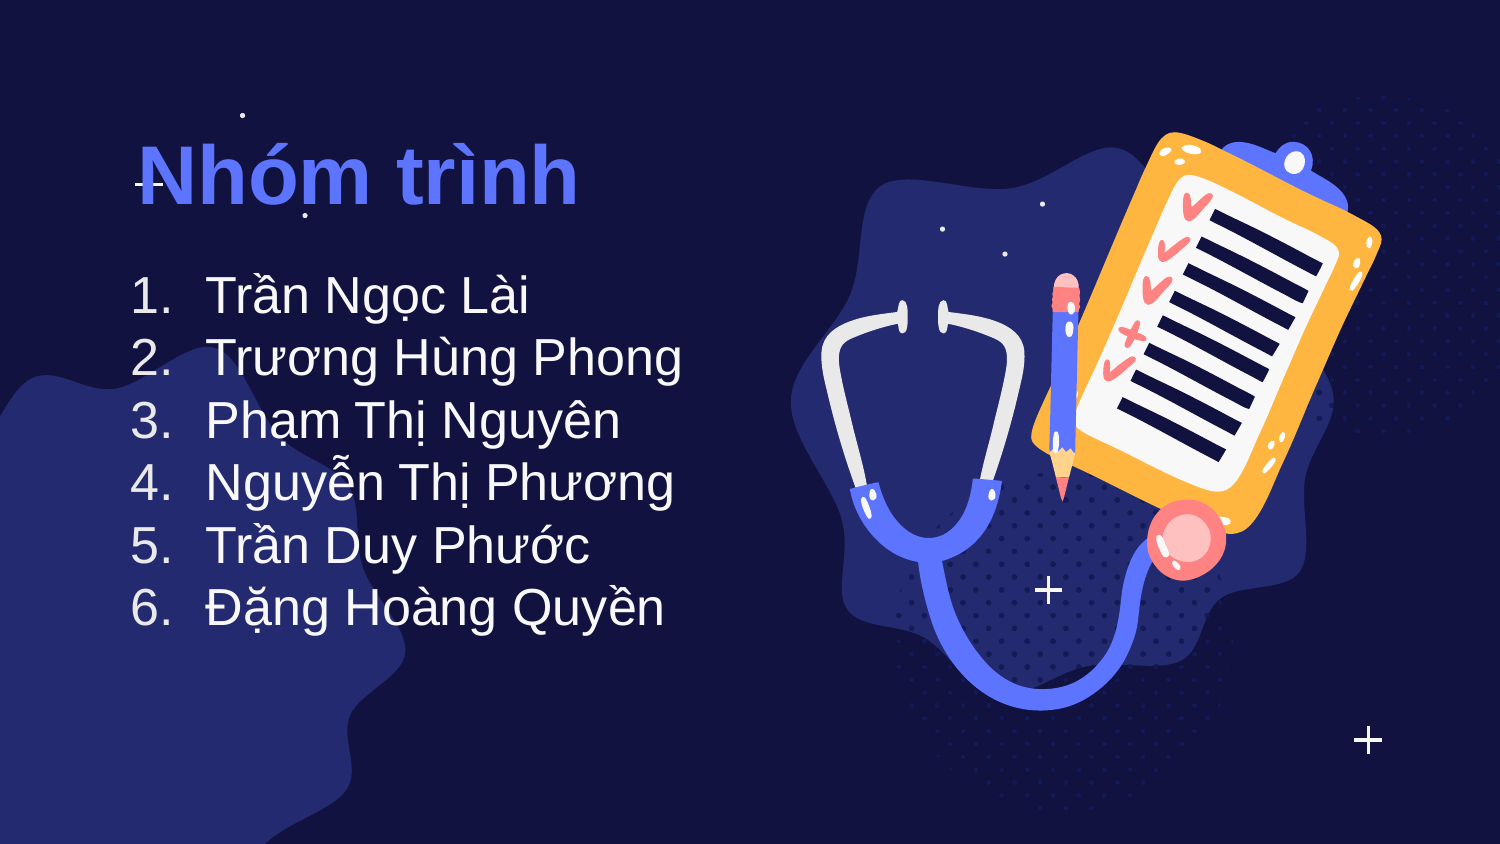

# Nhóm trình

Trần Ngọc Lài
Trương Hùng Phong
Phạm Thị Nguyên
Nguyễn Thị Phương
Trần Duy Phước
Đặng Hoàng Quyền